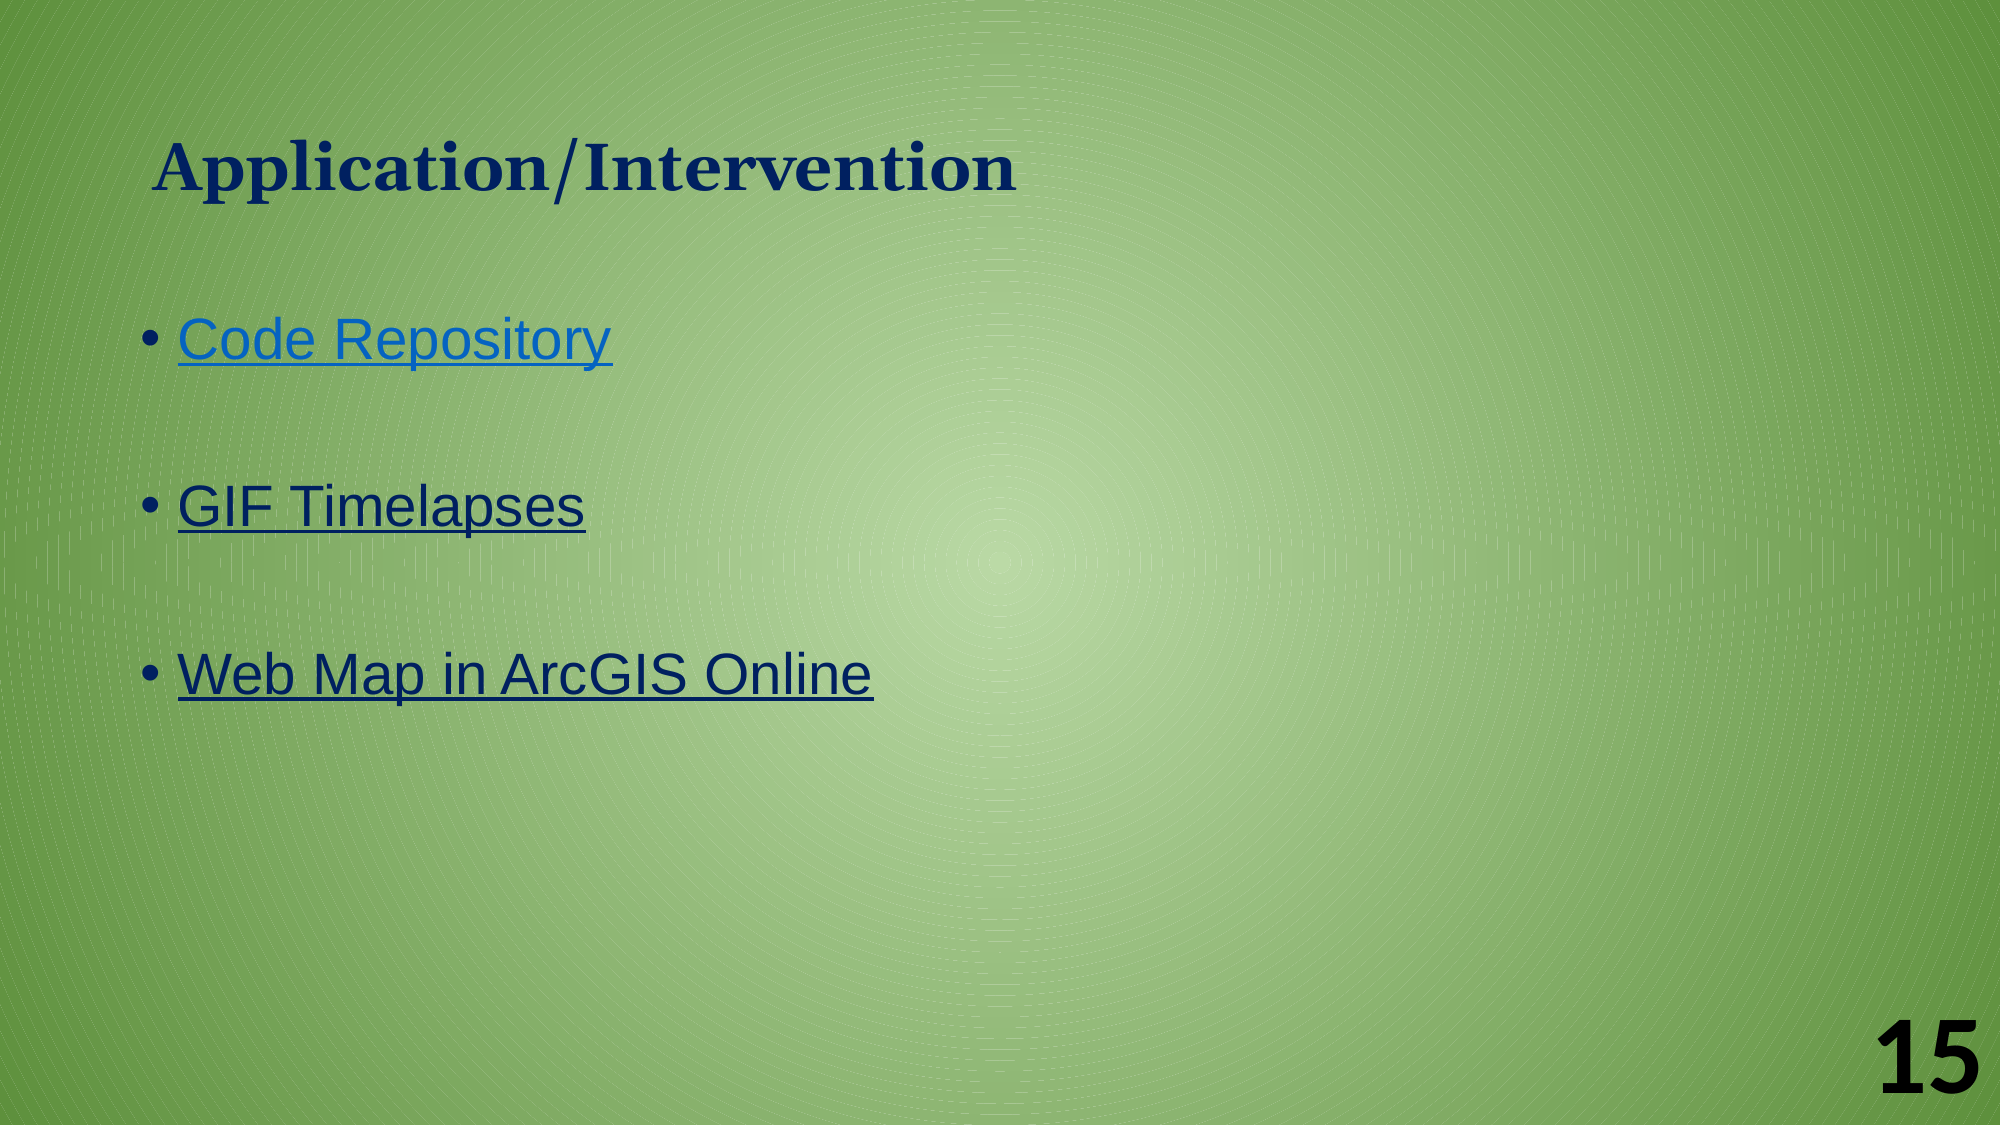

# Application/Intervention
Code Repository

GIF Timelapses

Web Map in ArcGIS Online
15